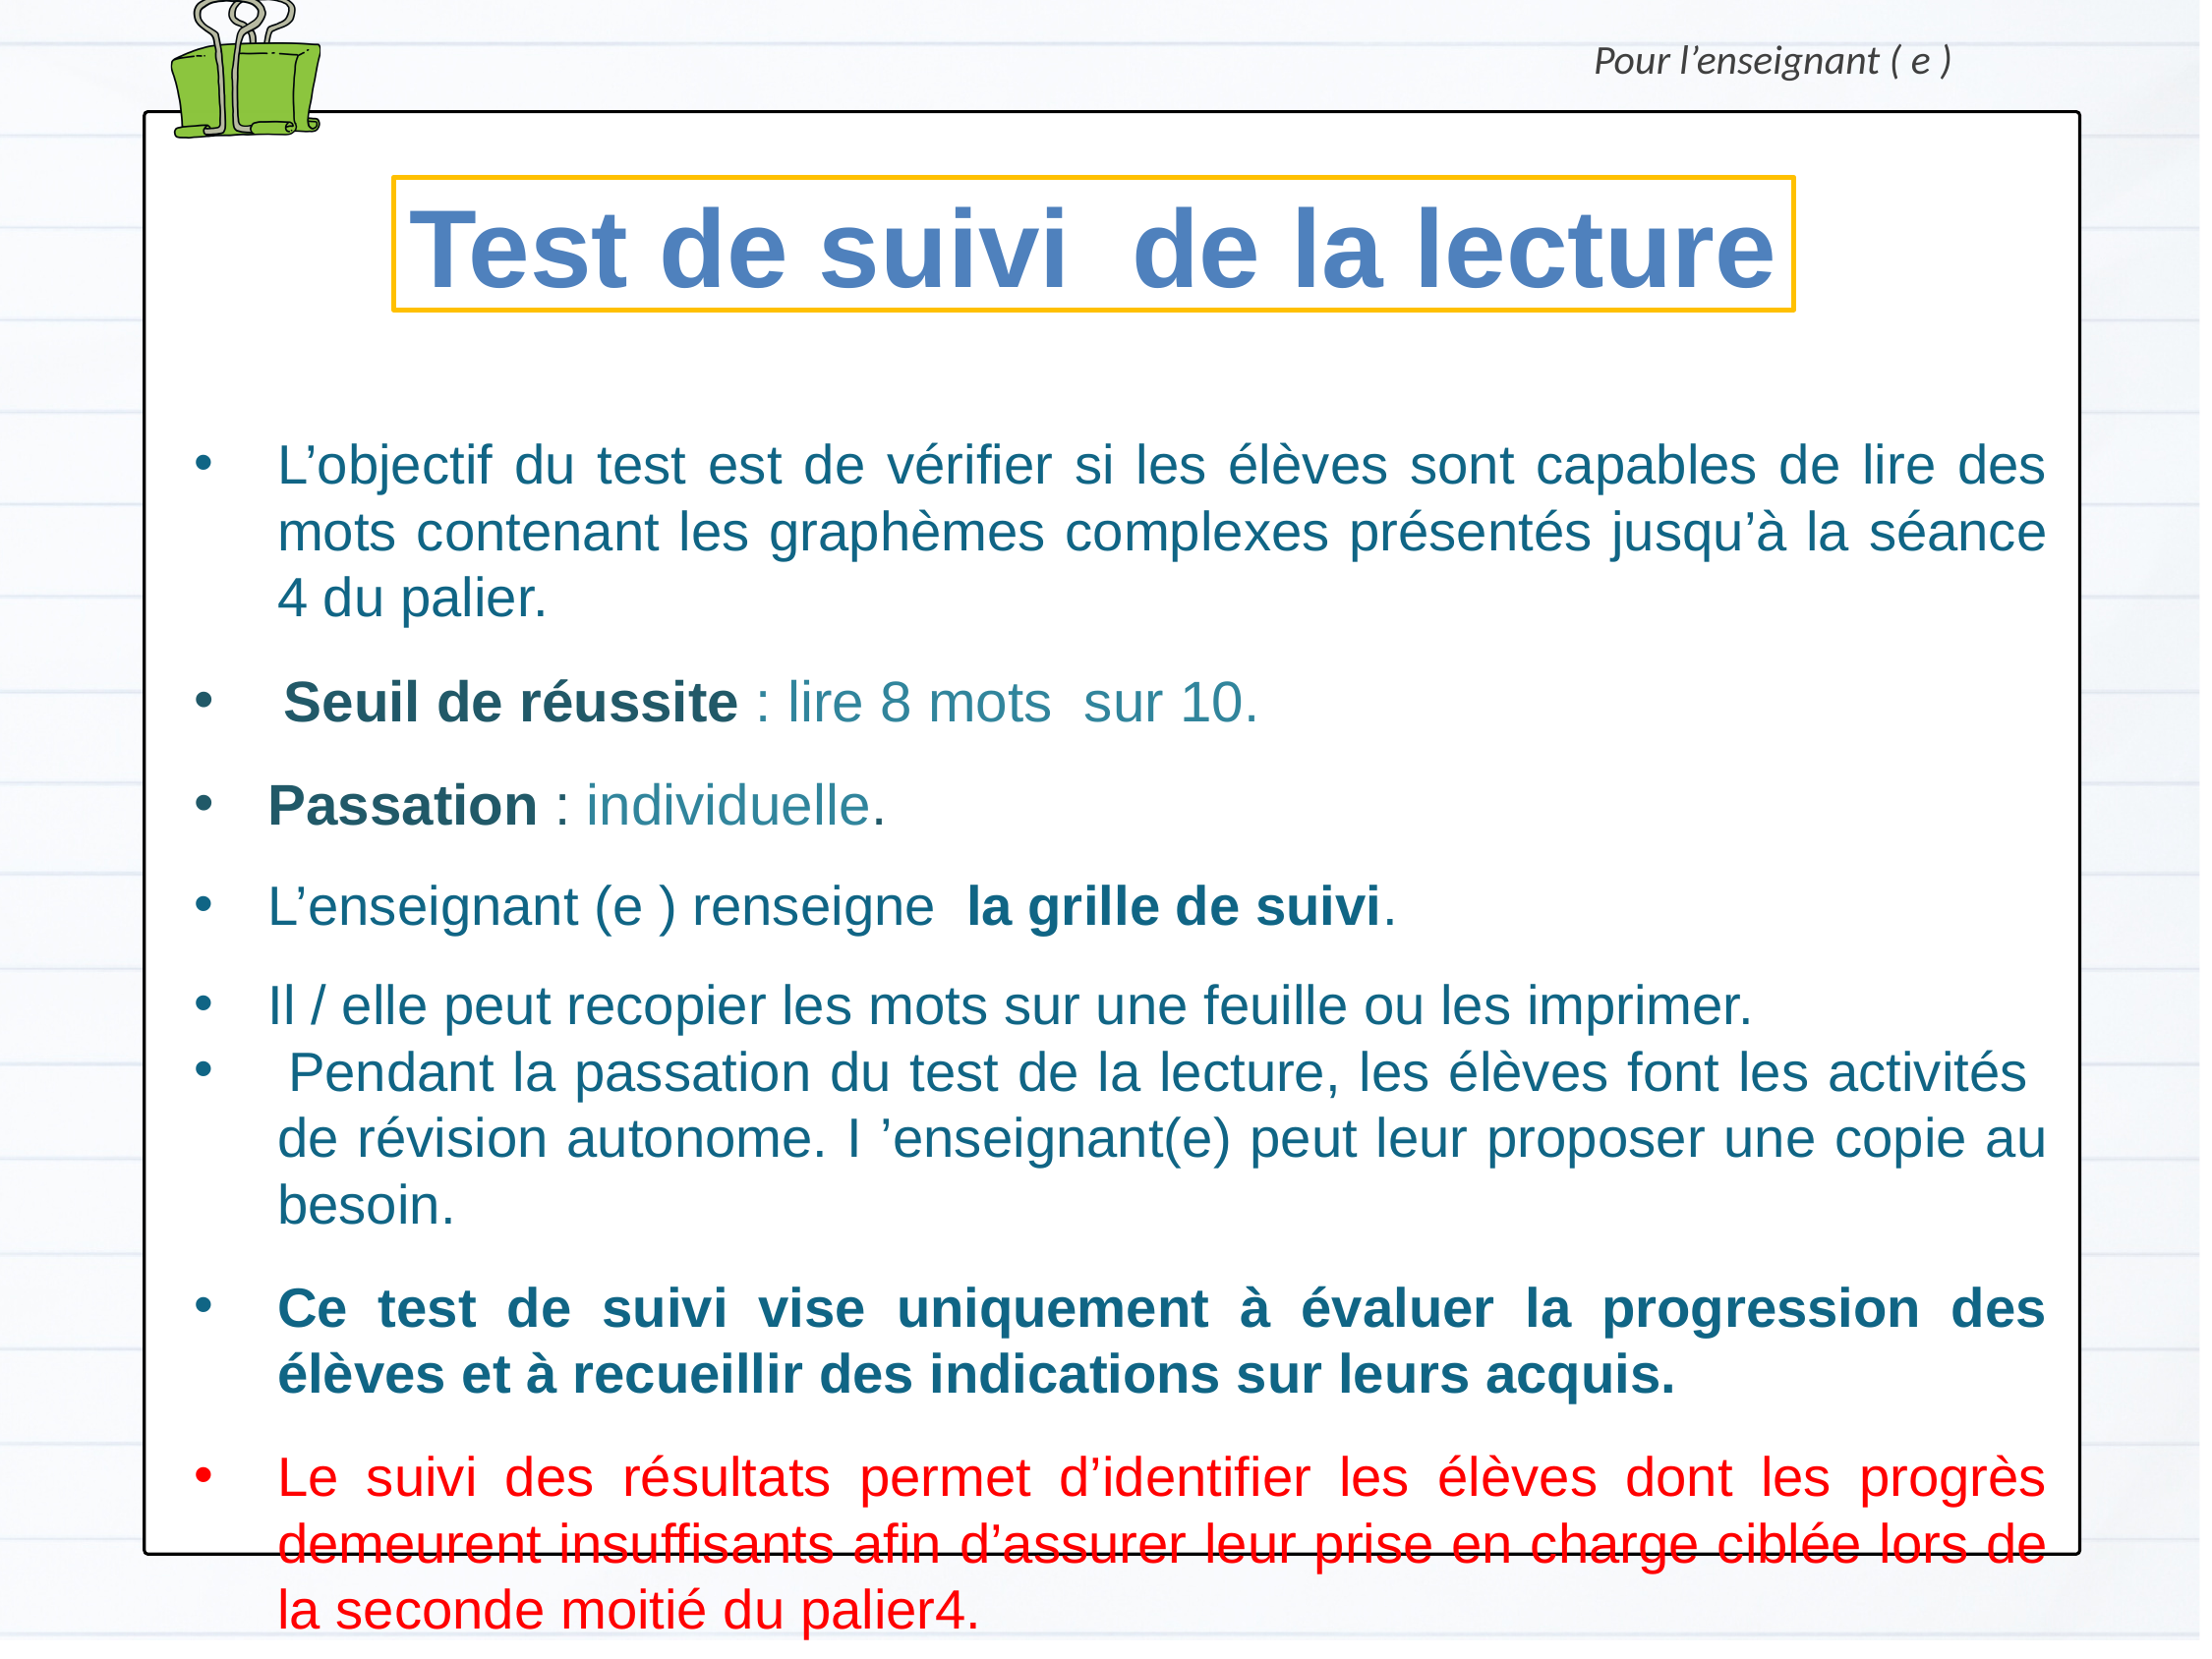

Pour l’enseignant ( e )

Test de suivi  de la lecture
L’objectif du test est de vérifier si les élèves sont capables de lire des mots contenant les graphèmes complexes présentés jusqu’à la séance 4 du palier.
 Seuil de réussite : lire 8 mots  sur 10.
Passation : individuelle.
L’enseignant (e ) renseigne  la grille de suivi.
Il / elle peut recopier les mots sur une feuille ou les imprimer.
 Pendant la passation du test de la lecture, les élèves font les activités  de révision autonome. I ’enseignant(e) peut leur proposer une copie au besoin.
Ce test de suivi vise uniquement à évaluer la progression des élèves et à recueillir des indications sur leurs acquis.
Le suivi des résultats permet d’identifier les élèves dont les progrès demeurent insuffisants afin d’assurer leur prise en charge ciblée lors de la seconde moitié du palier4.
Version provisoire pour la formation des enseignants